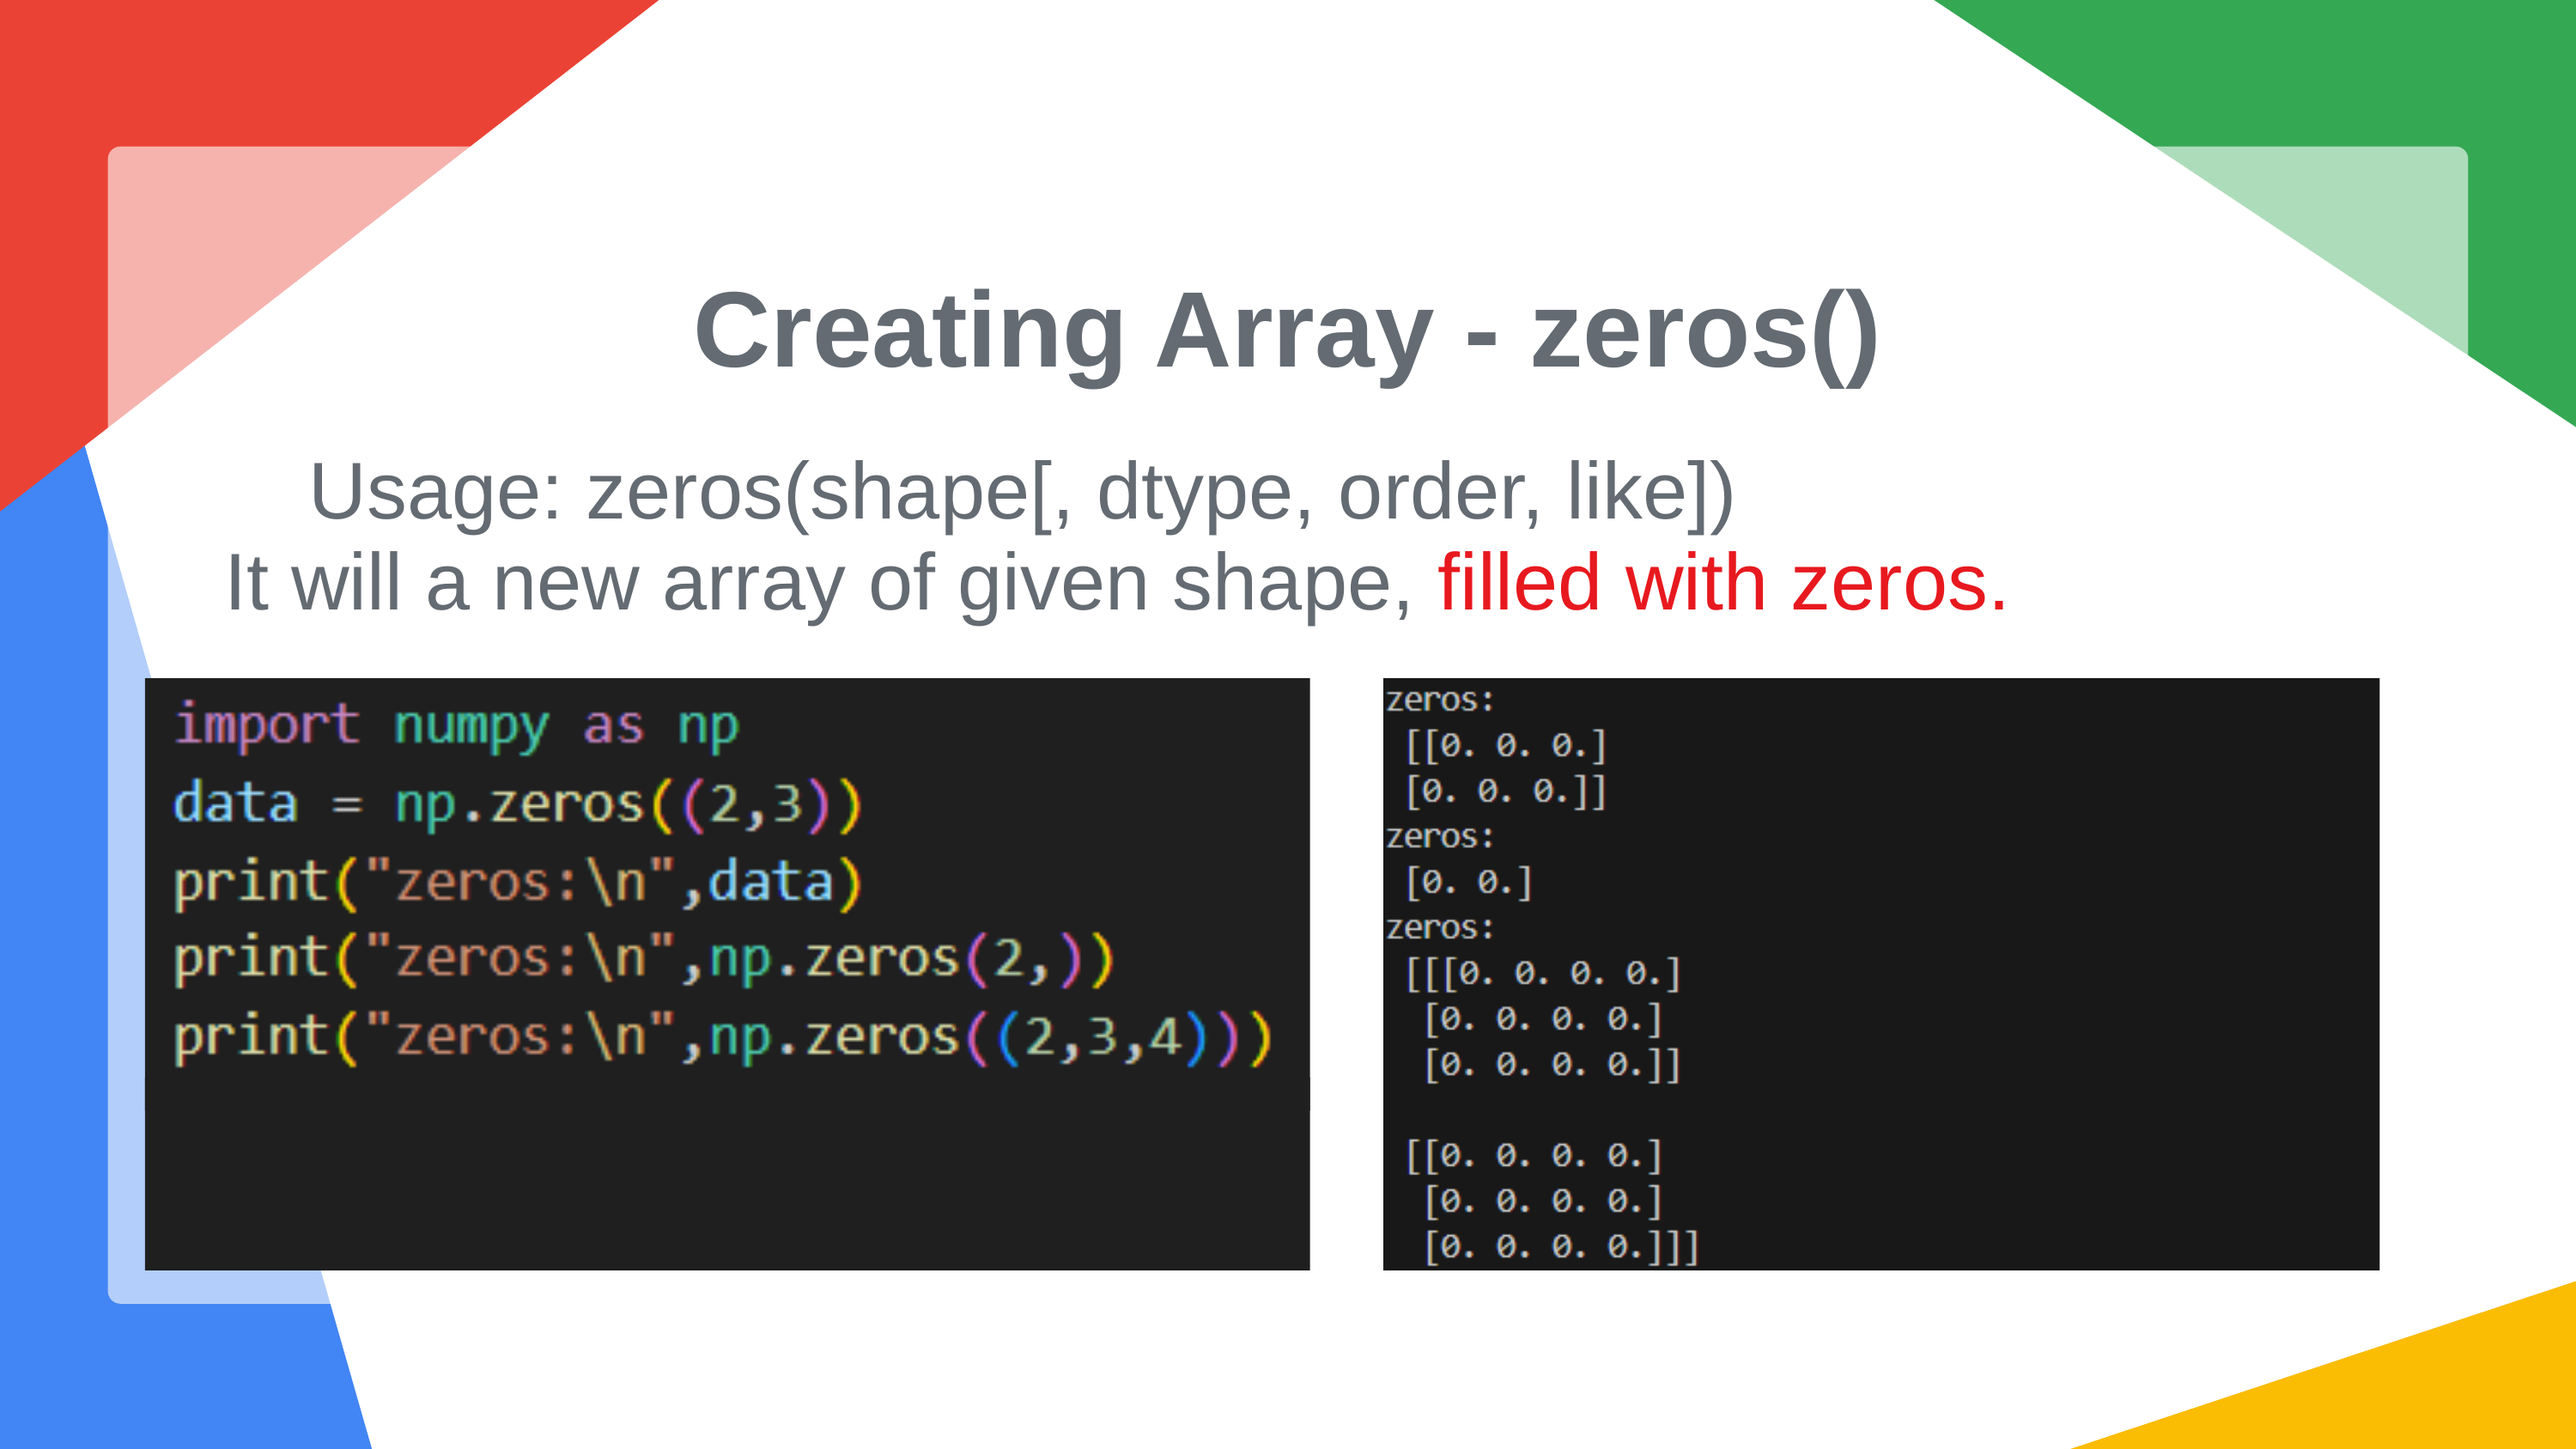

Creating Array - zeros()
Usage: zeros(shape[, dtype, order, like])
It will a new array of given shape, filled with zeros.